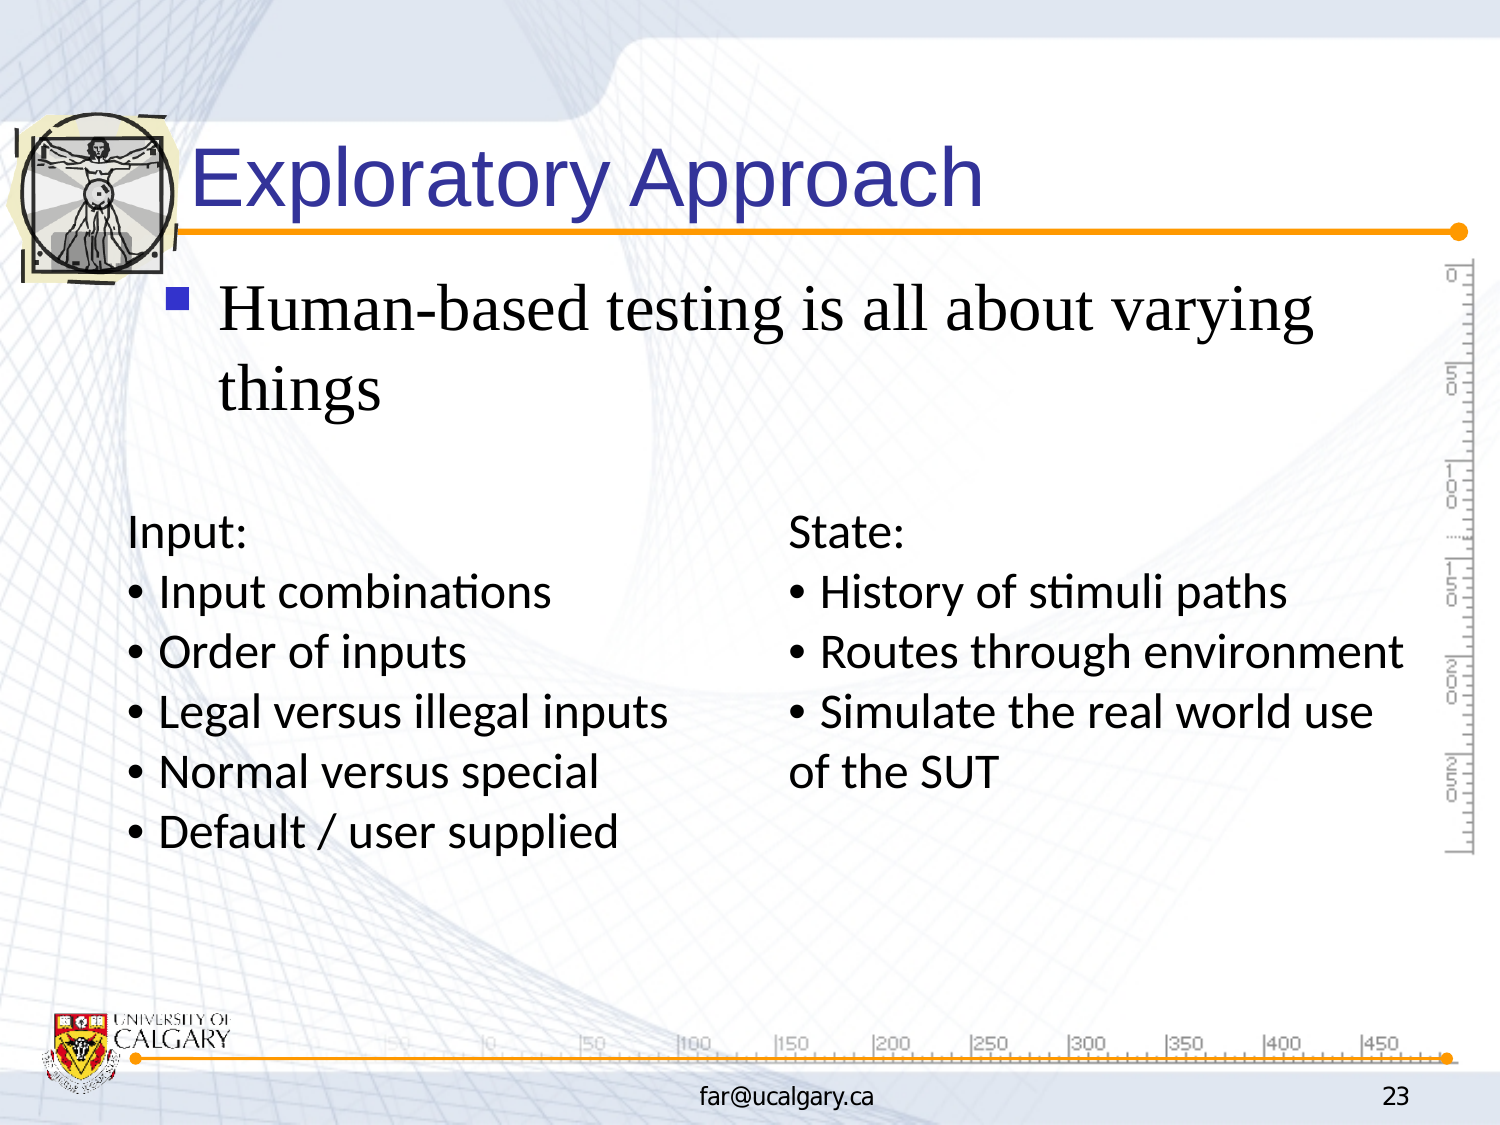

# Exploratory Approach
Human-based testing is all about varying things
Input:
• Input combinations
• Order of inputs
• Legal versus illegal inputs
• Normal versus special
• Default / user supplied
State:
• History of stimuli paths
• Routes through environment
• Simulate the real world use of the SUT
far@ucalgary.ca
23